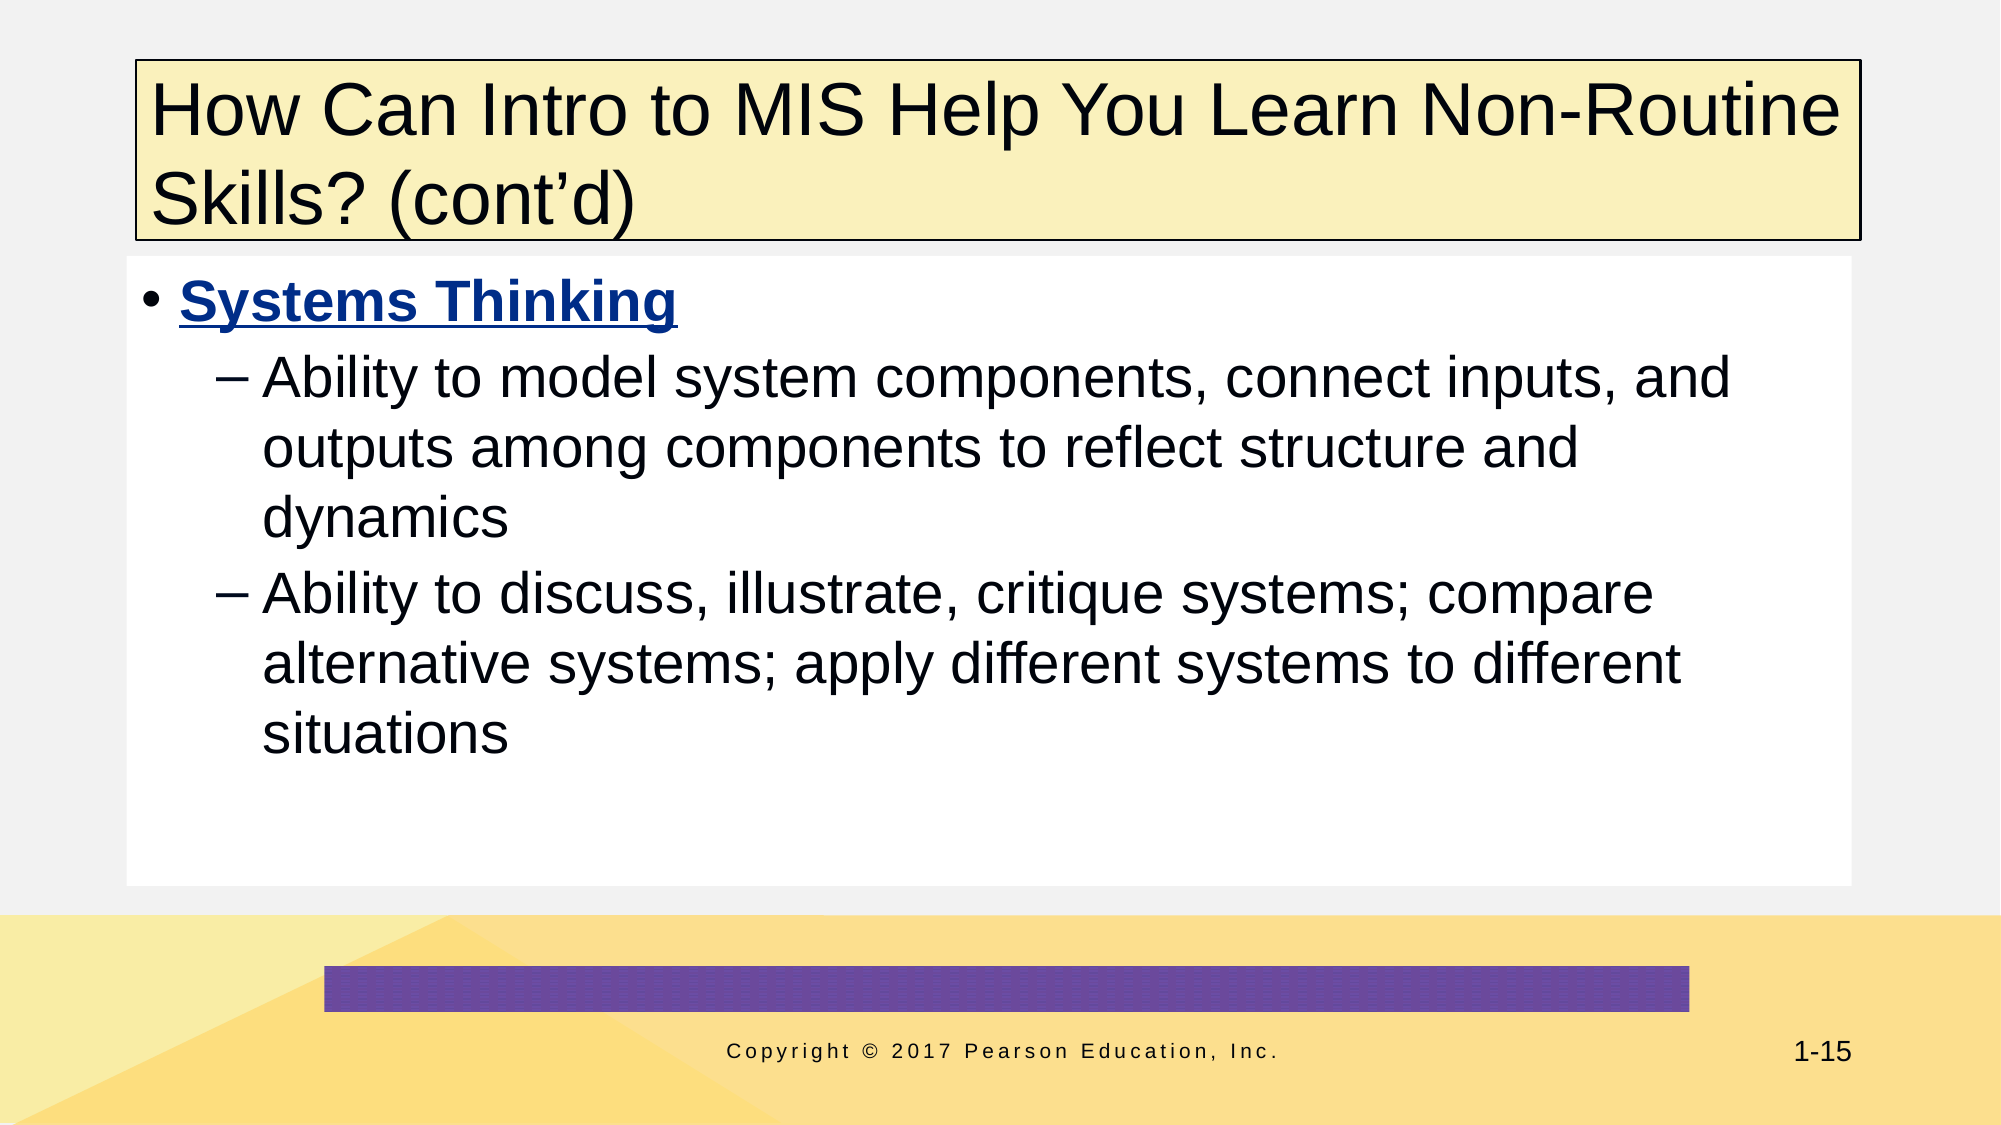

# How Can Intro to MIS Help You Learn Non-Routine Skills? (cont’d)
Systems Thinking
Ability to model system components, connect inputs, and outputs among components to reflect structure and dynamics
Ability to discuss, illustrate, critique systems; compare alternative systems; apply different systems to different situations
Copyright © 2017 Pearson Education, Inc.